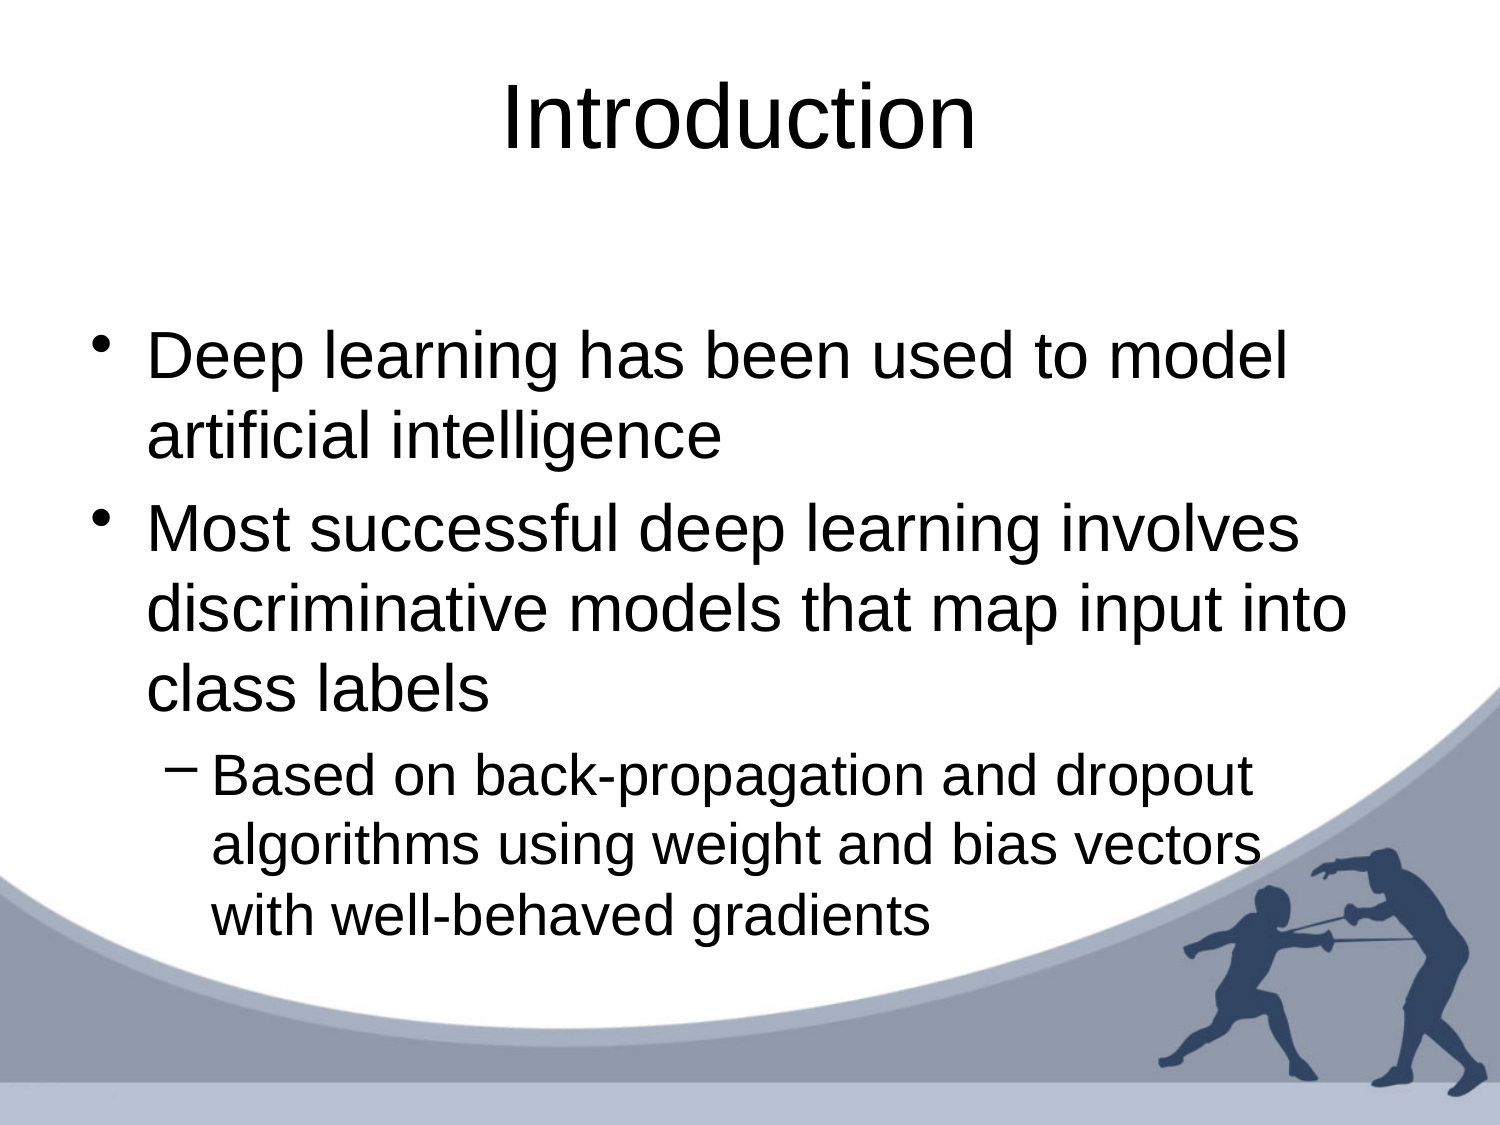

# Introduction
Deep learning has been used to model artificial intelligence
Most successful deep learning involves discriminative models that map input into class labels
Based on back-propagation and dropout algorithms using weight and bias vectors
with well-behaved gradients